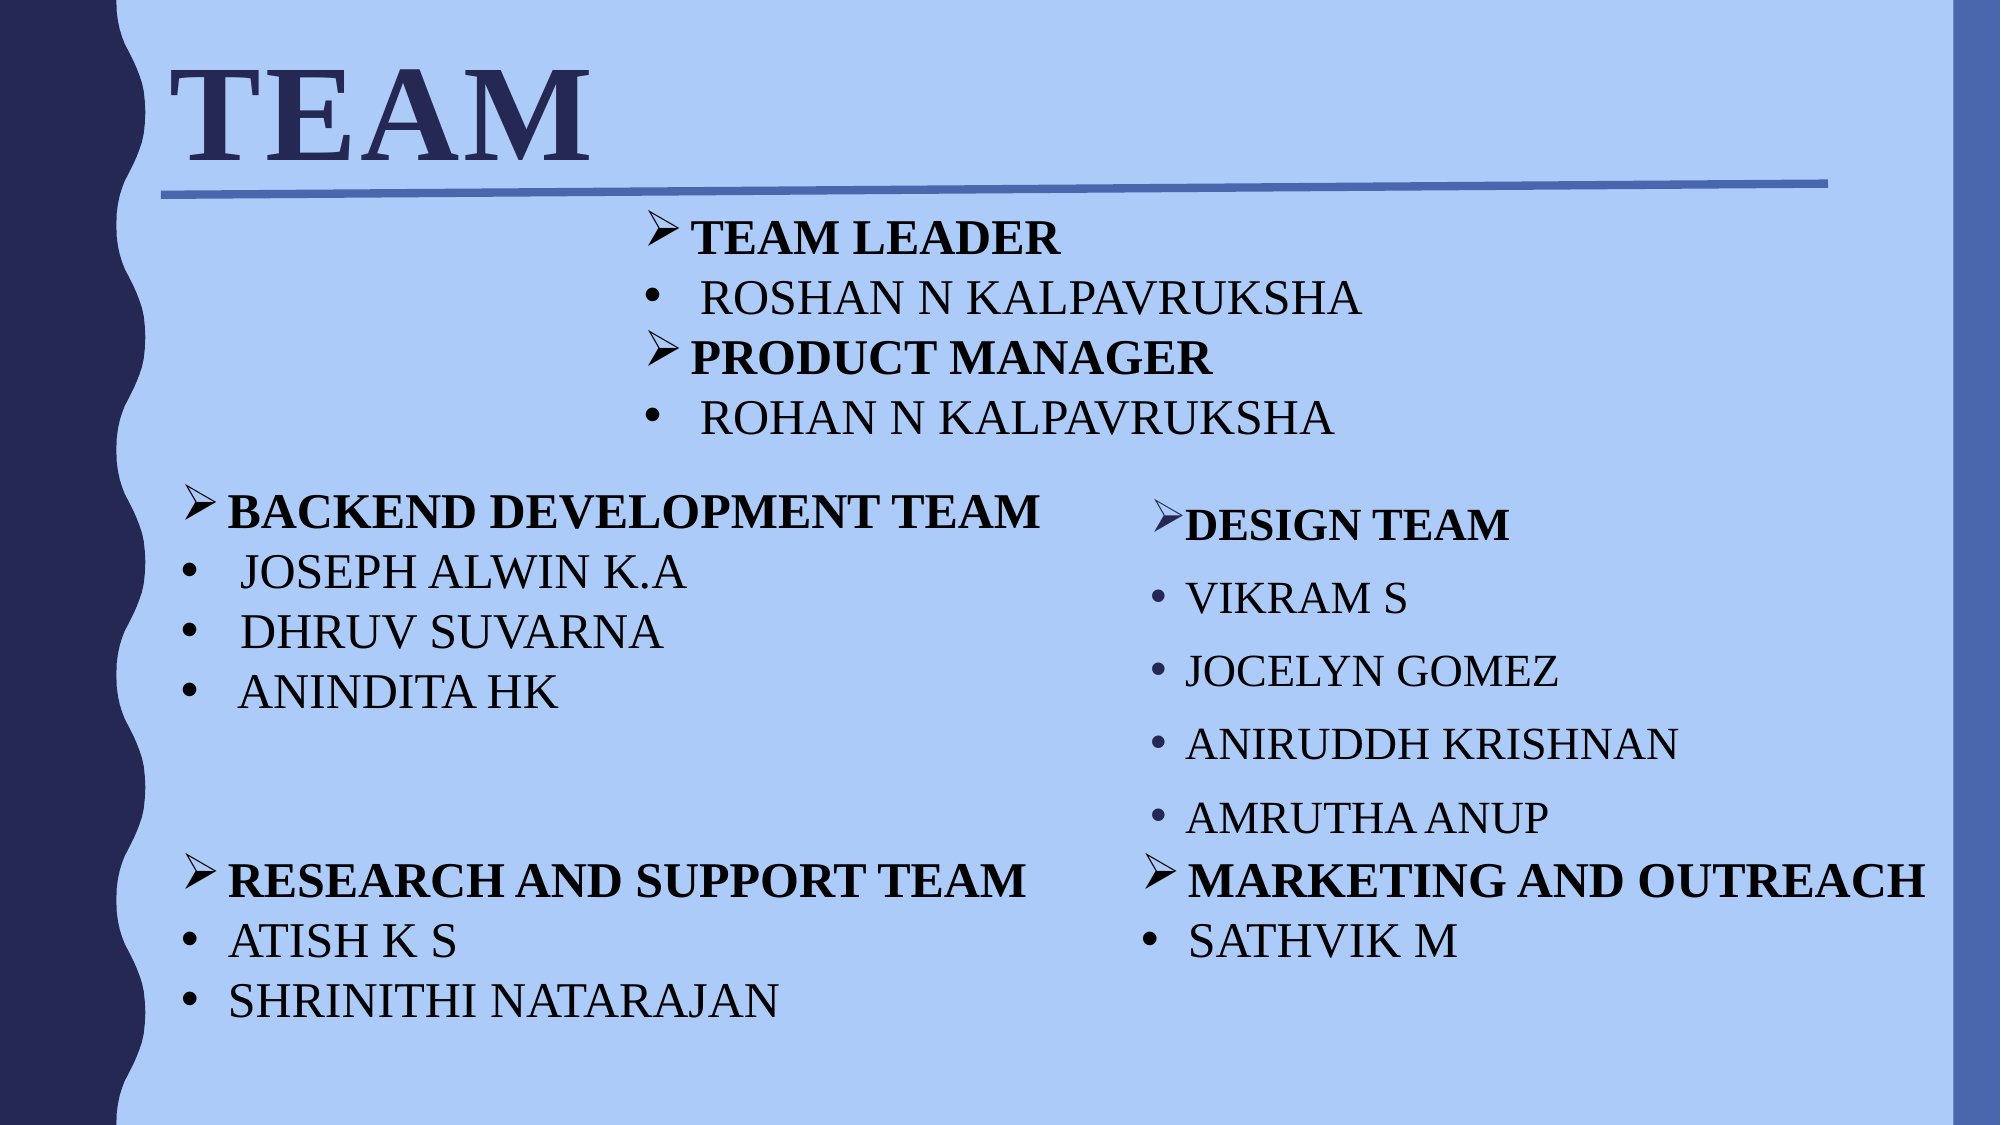

# TEAM
TEAM LEADER
ROSHAN N KALPAVRUKSHA
PRODUCT MANAGER
ROHAN N KALPAVRUKSHA

BACKEND DEVELOPMENT TEAM
 JOSEPH ALWIN K.A
 DHRUV SUVARNA
ANINDITA HK

DESIGN TEAM
VIKRAM S
JOCELYN GOMEZ
ANIRUDDH KRISHNAN
AMRUTHA ANUP

RESEARCH AND SUPPORT TEAM
ATISH K S
SHRINITHI NATARAJAN
MARKETING AND OUTREACH
SATHVIK M